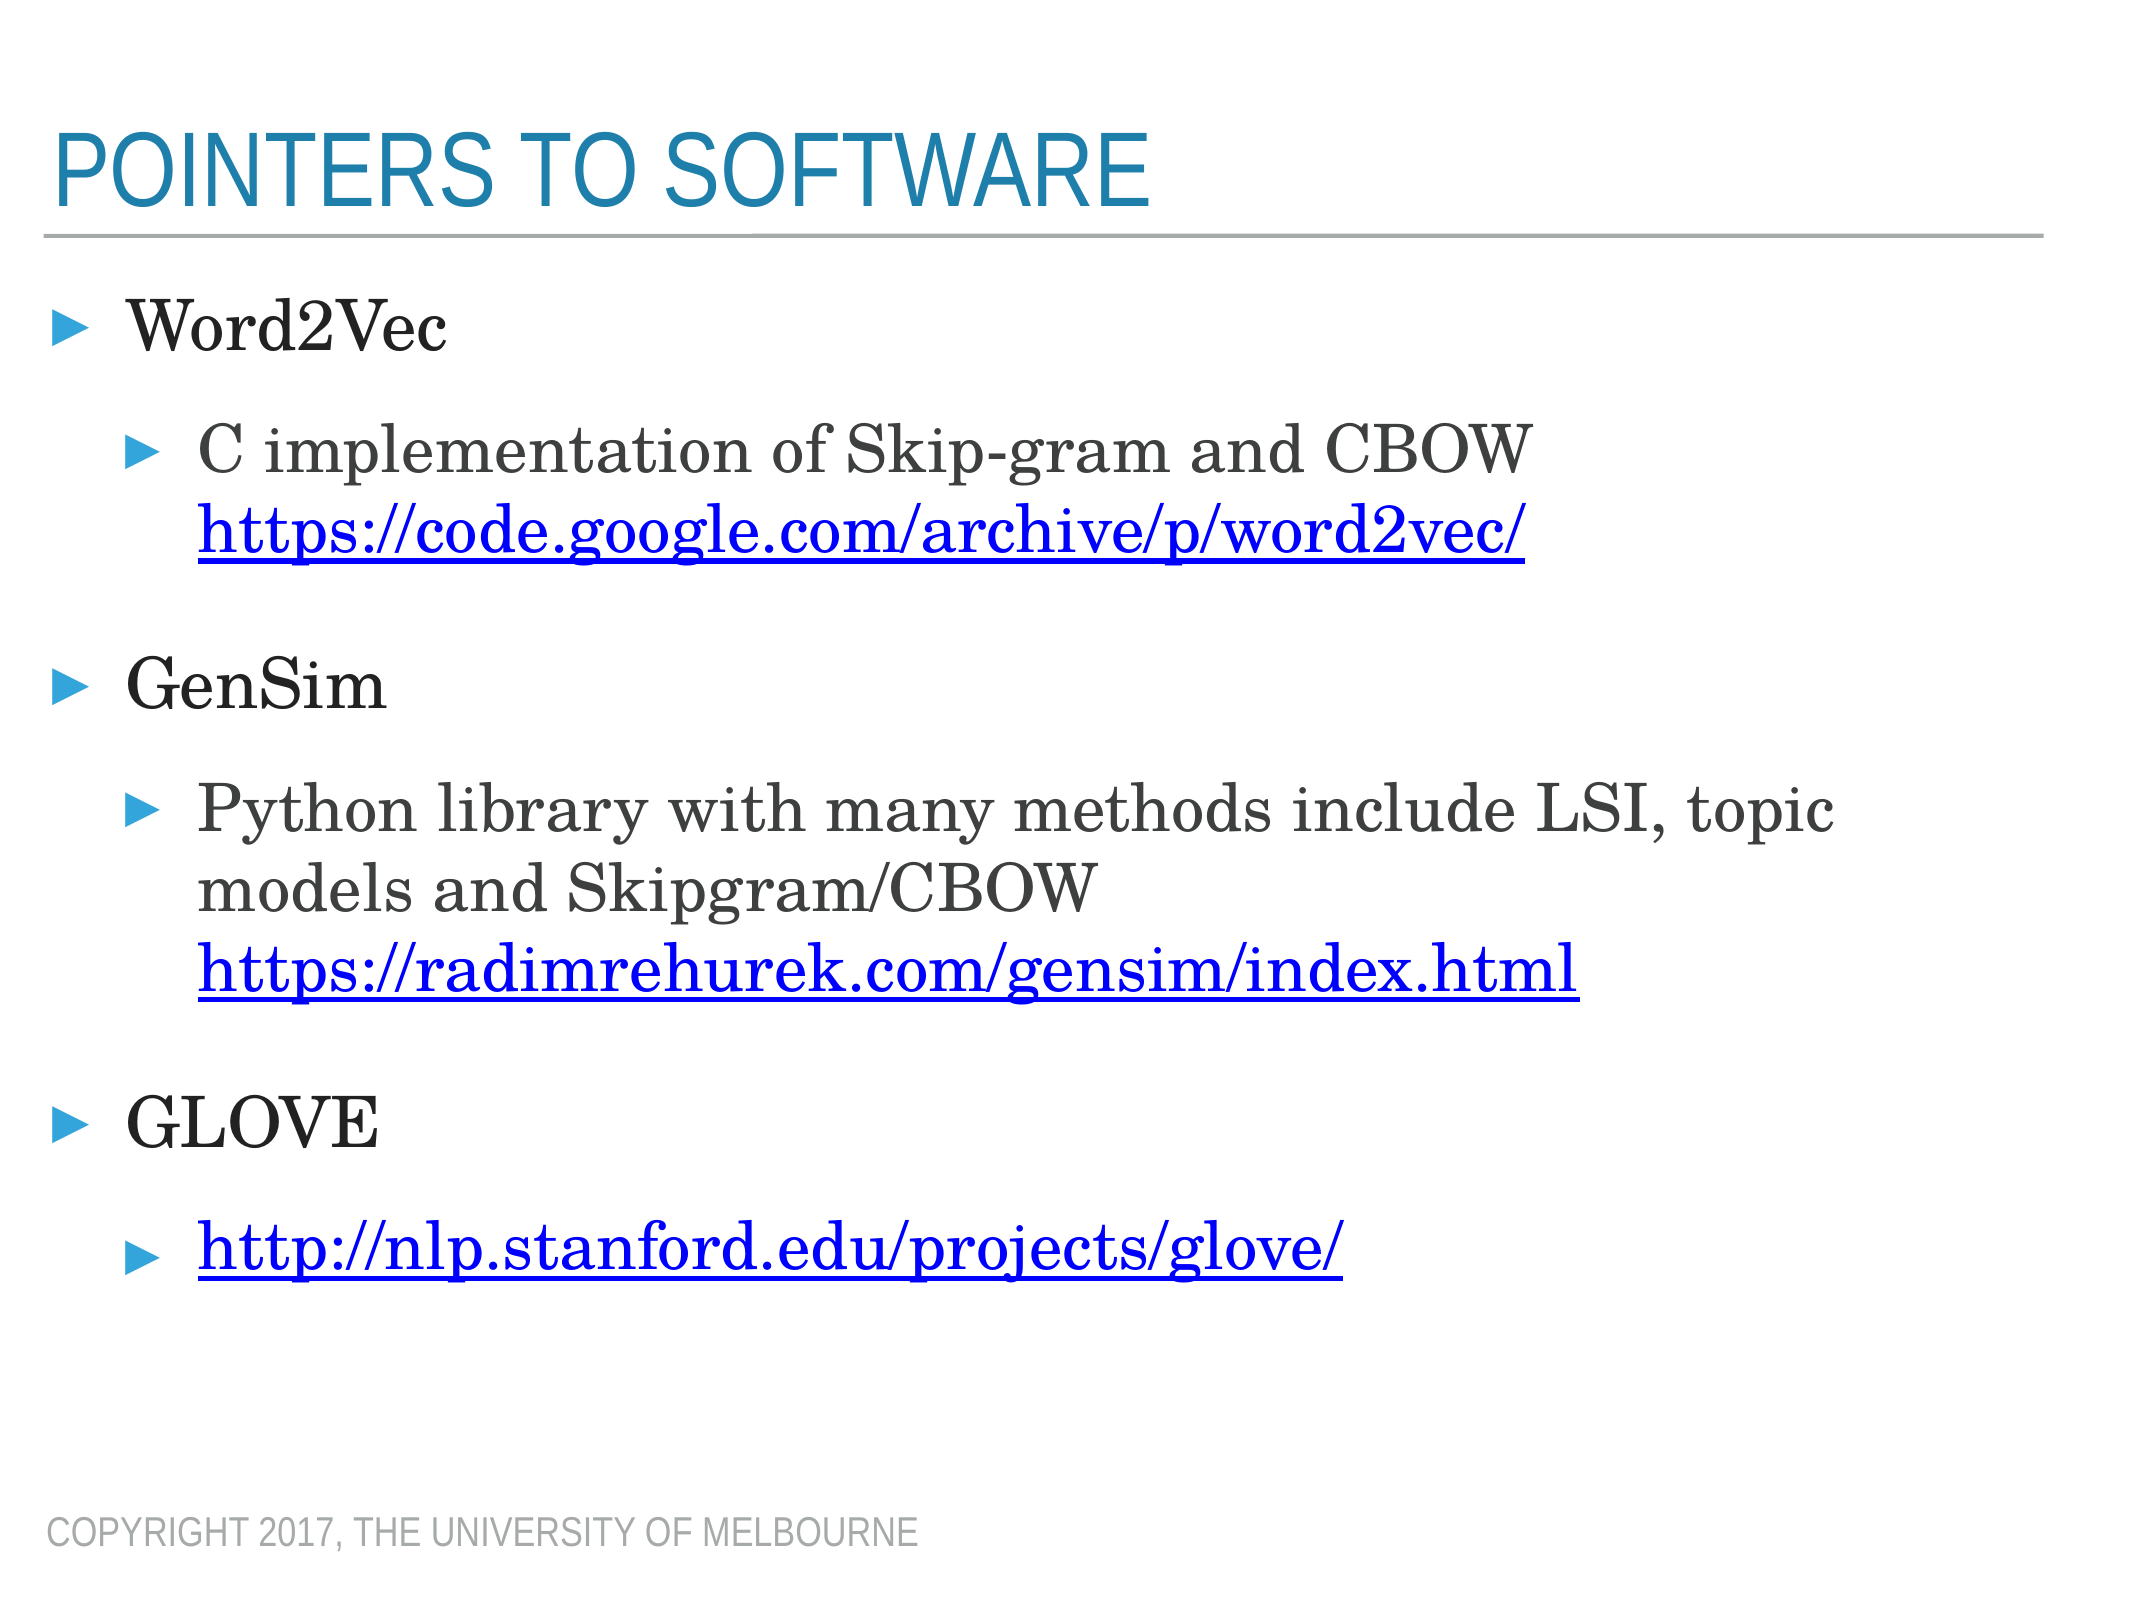

# Pointers to software
Word2Vec
C implementation of Skip-gram and CBOW
https://code.google.com/archive/p/word2vec/
GenSim
Python library with many methods include LSI, topic models and Skipgram/CBOW
https://radimrehurek.com/gensim/index.html
GLOVE
http://nlp.stanford.edu/projects/glove/